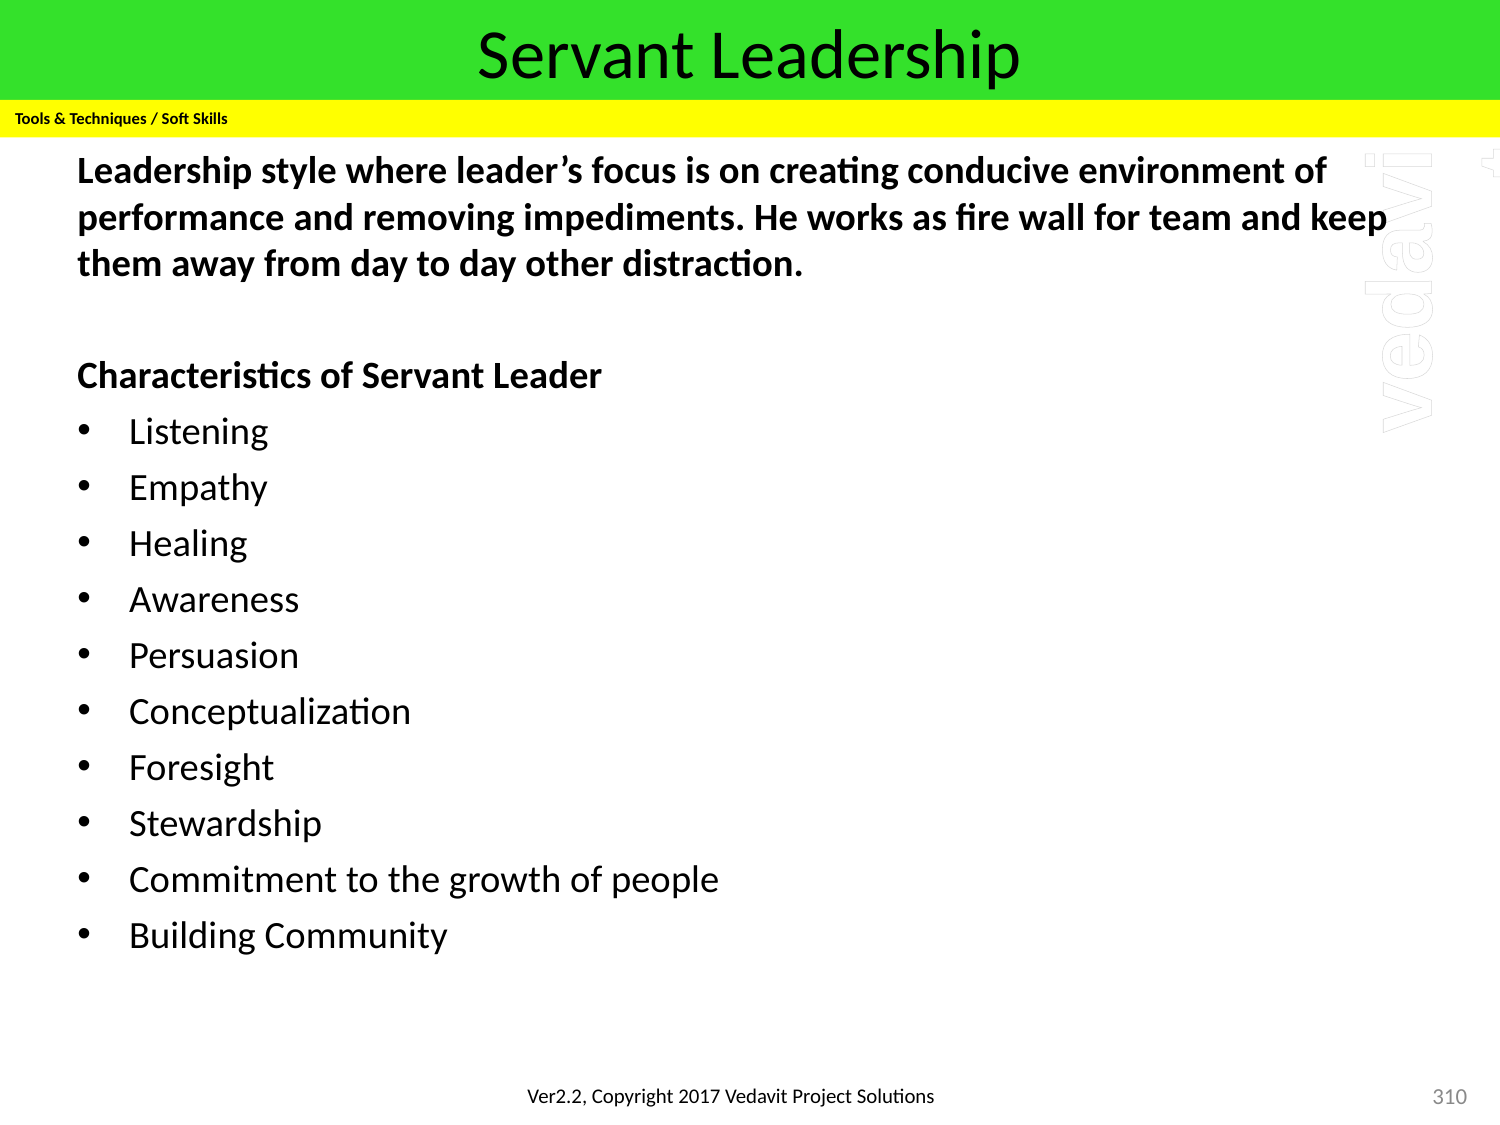

# Servant Leadership
Tools & Techniques / Soft Skills
Leadership style where leader’s focus is on creating conducive environment of performance and removing impediments. He works as fire wall for team and keep them away from day to day other distraction.

Characteristics of Servant Leader
Listening
Empathy
Healing
Awareness
Persuasion
Conceptualization
Foresight
Stewardship
Commitment to the growth of people
Building Community
310